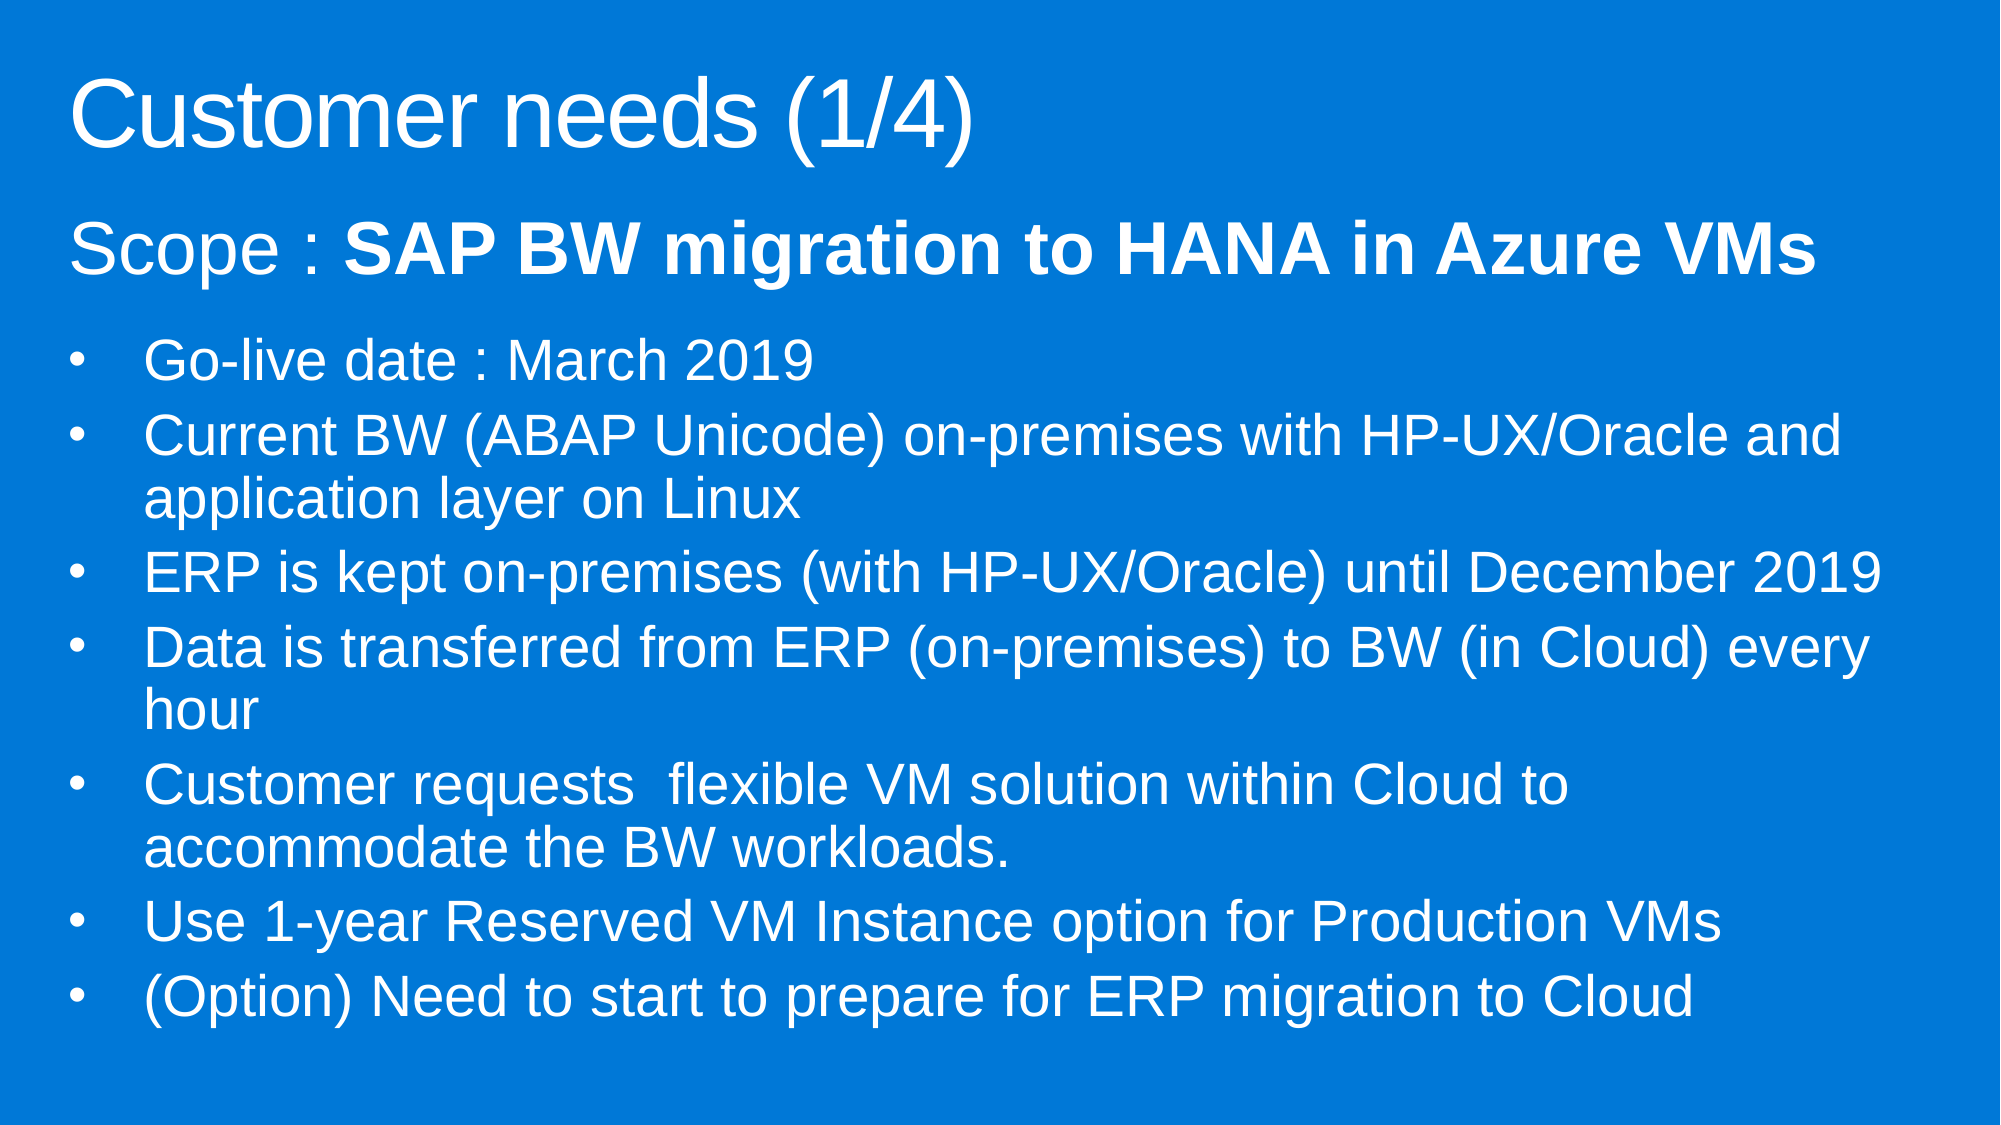

# Customer needs (1/4)
Scope : SAP BW migration to HANA in Azure VMs

Go-live date : March 2019
Current BW (ABAP Unicode) on-premises with HP-UX/Oracle and application layer on Linux
ERP is kept on-premises (with HP-UX/Oracle) until December 2019
Data is transferred from ERP (on-premises) to BW (in Cloud) every hour
Customer requests  flexible VM solution within Cloud to accommodate the BW workloads.
Use 1-year Reserved VM Instance option for Production VMs
(Option) Need to start to prepare for ERP migration to Cloud